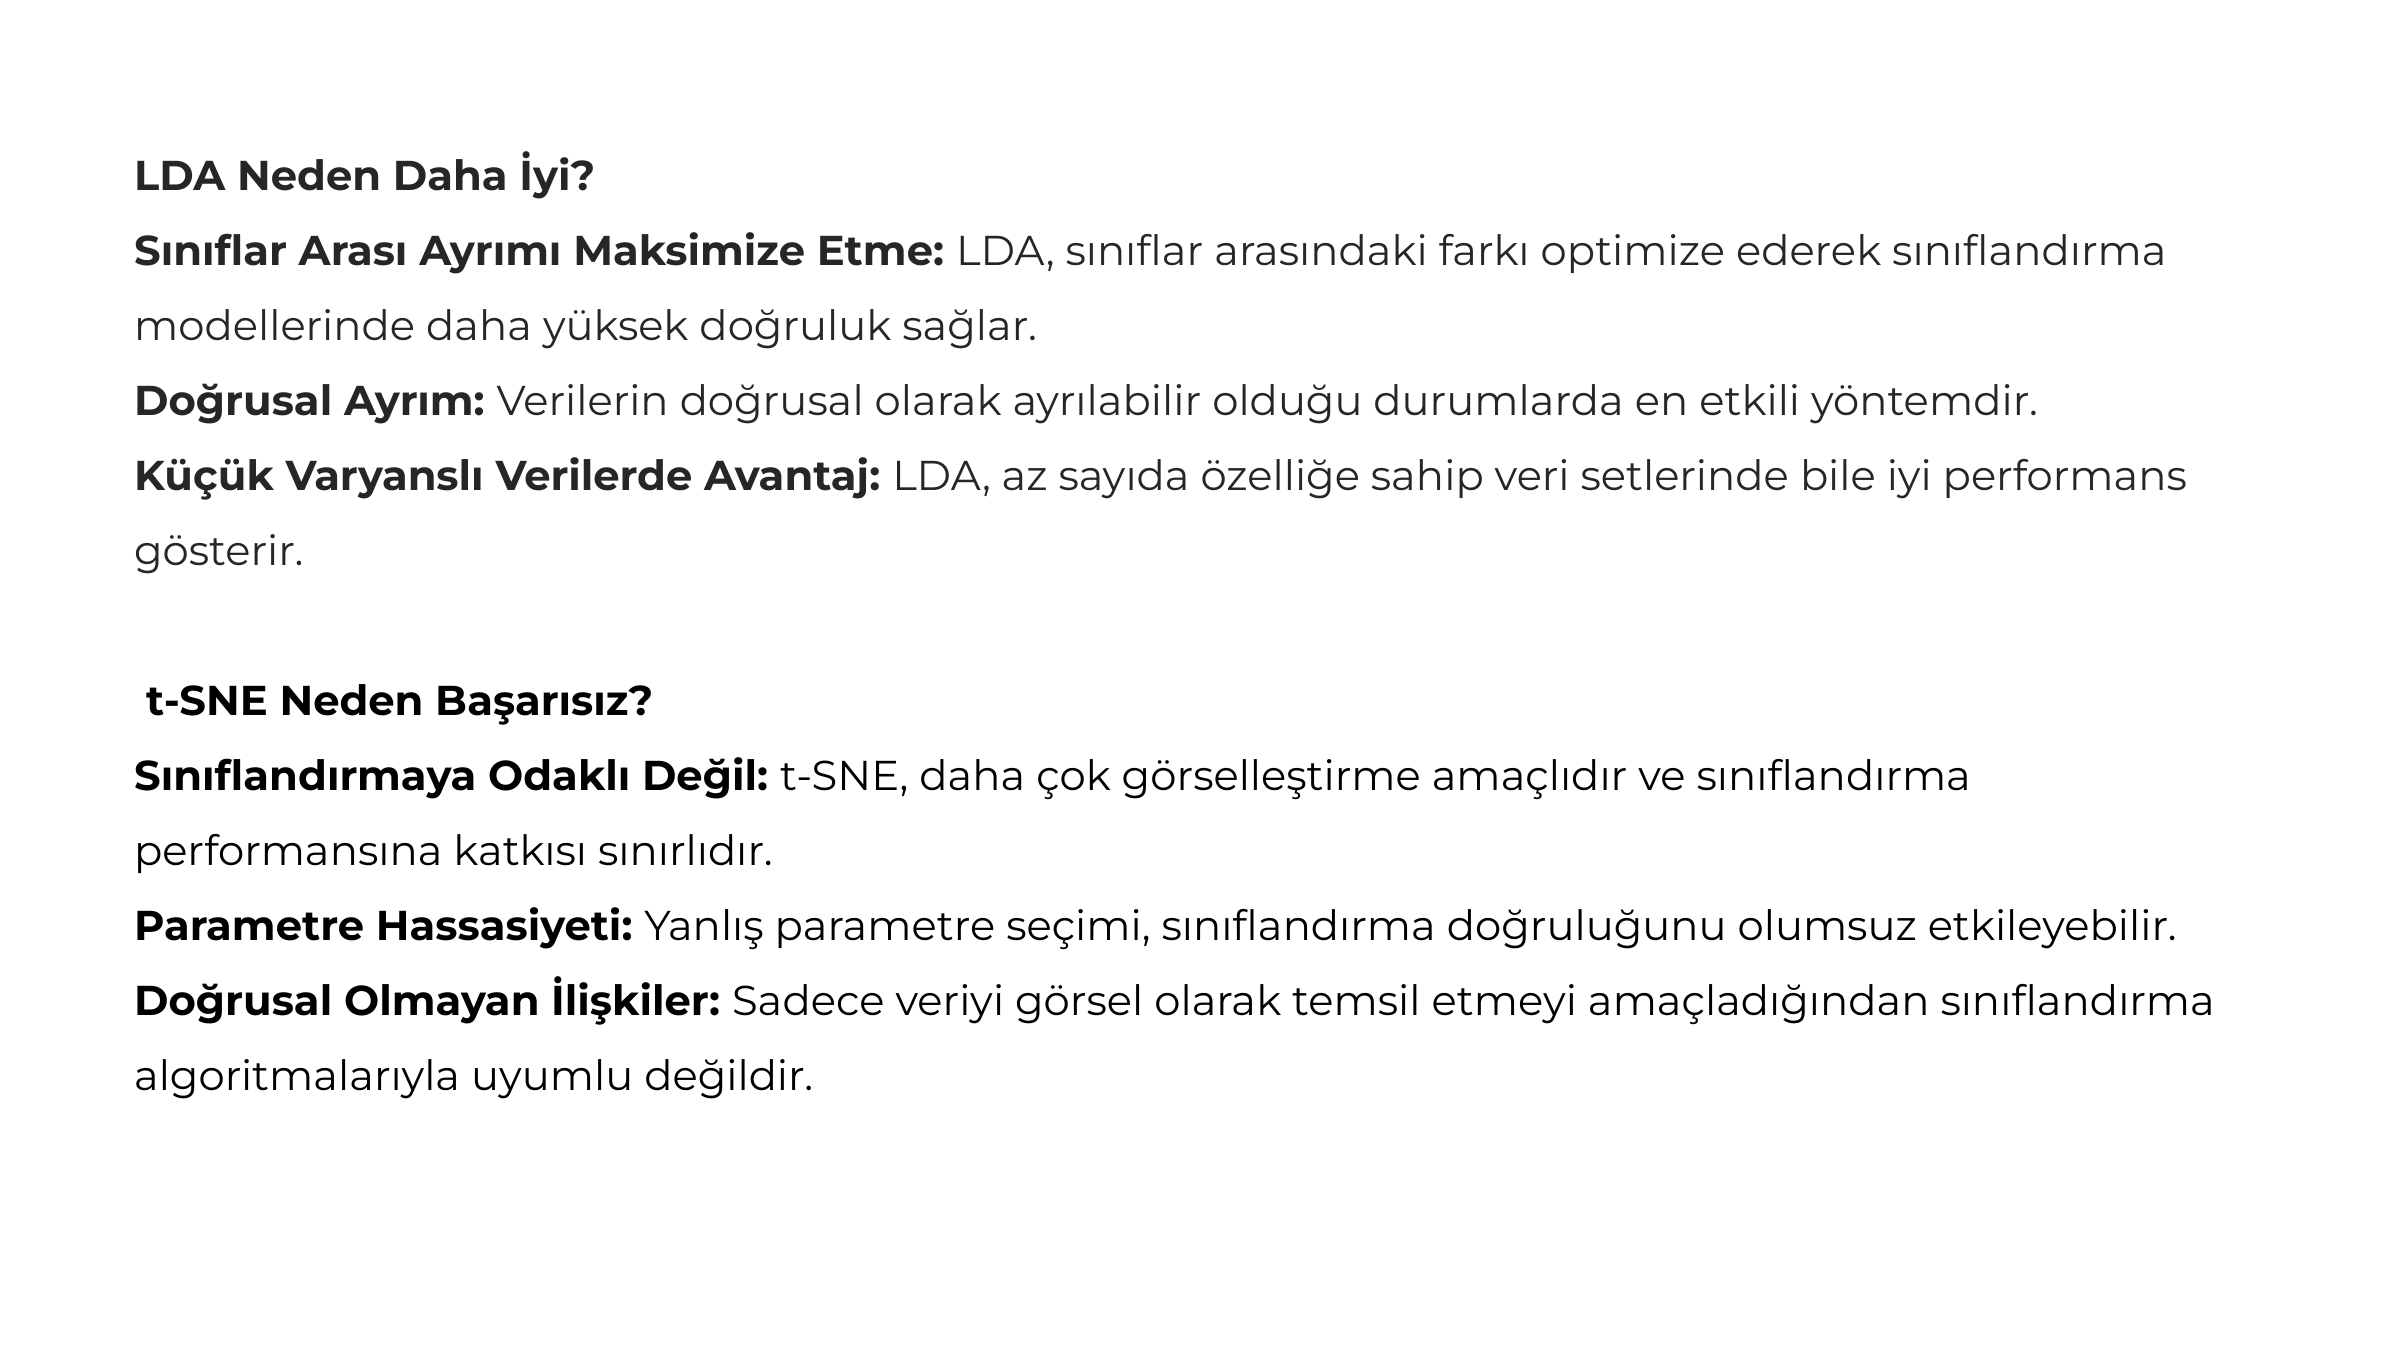

LDA Neden Daha İyi?
Sınıflar Arası Ayrımı Maksimize Etme: LDA, sınıflar arasındaki farkı optimize ederek sınıflandırma modellerinde daha yüksek doğruluk sağlar.
Doğrusal Ayrım: Verilerin doğrusal olarak ayrılabilir olduğu durumlarda en etkili yöntemdir.
Küçük Varyanslı Verilerde Avantaj: LDA, az sayıda özelliğe sahip veri setlerinde bile iyi performans gösterir.

 t-SNE Neden Başarısız?
Sınıflandırmaya Odaklı Değil: t-SNE, daha çok görselleştirme amaçlıdır ve sınıflandırma performansına katkısı sınırlıdır.
Parametre Hassasiyeti: Yanlış parametre seçimi, sınıflandırma doğruluğunu olumsuz etkileyebilir.
Doğrusal Olmayan İlişkiler: Sadece veriyi görsel olarak temsil etmeyi amaçladığından sınıflandırma algoritmalarıyla uyumlu değildir.